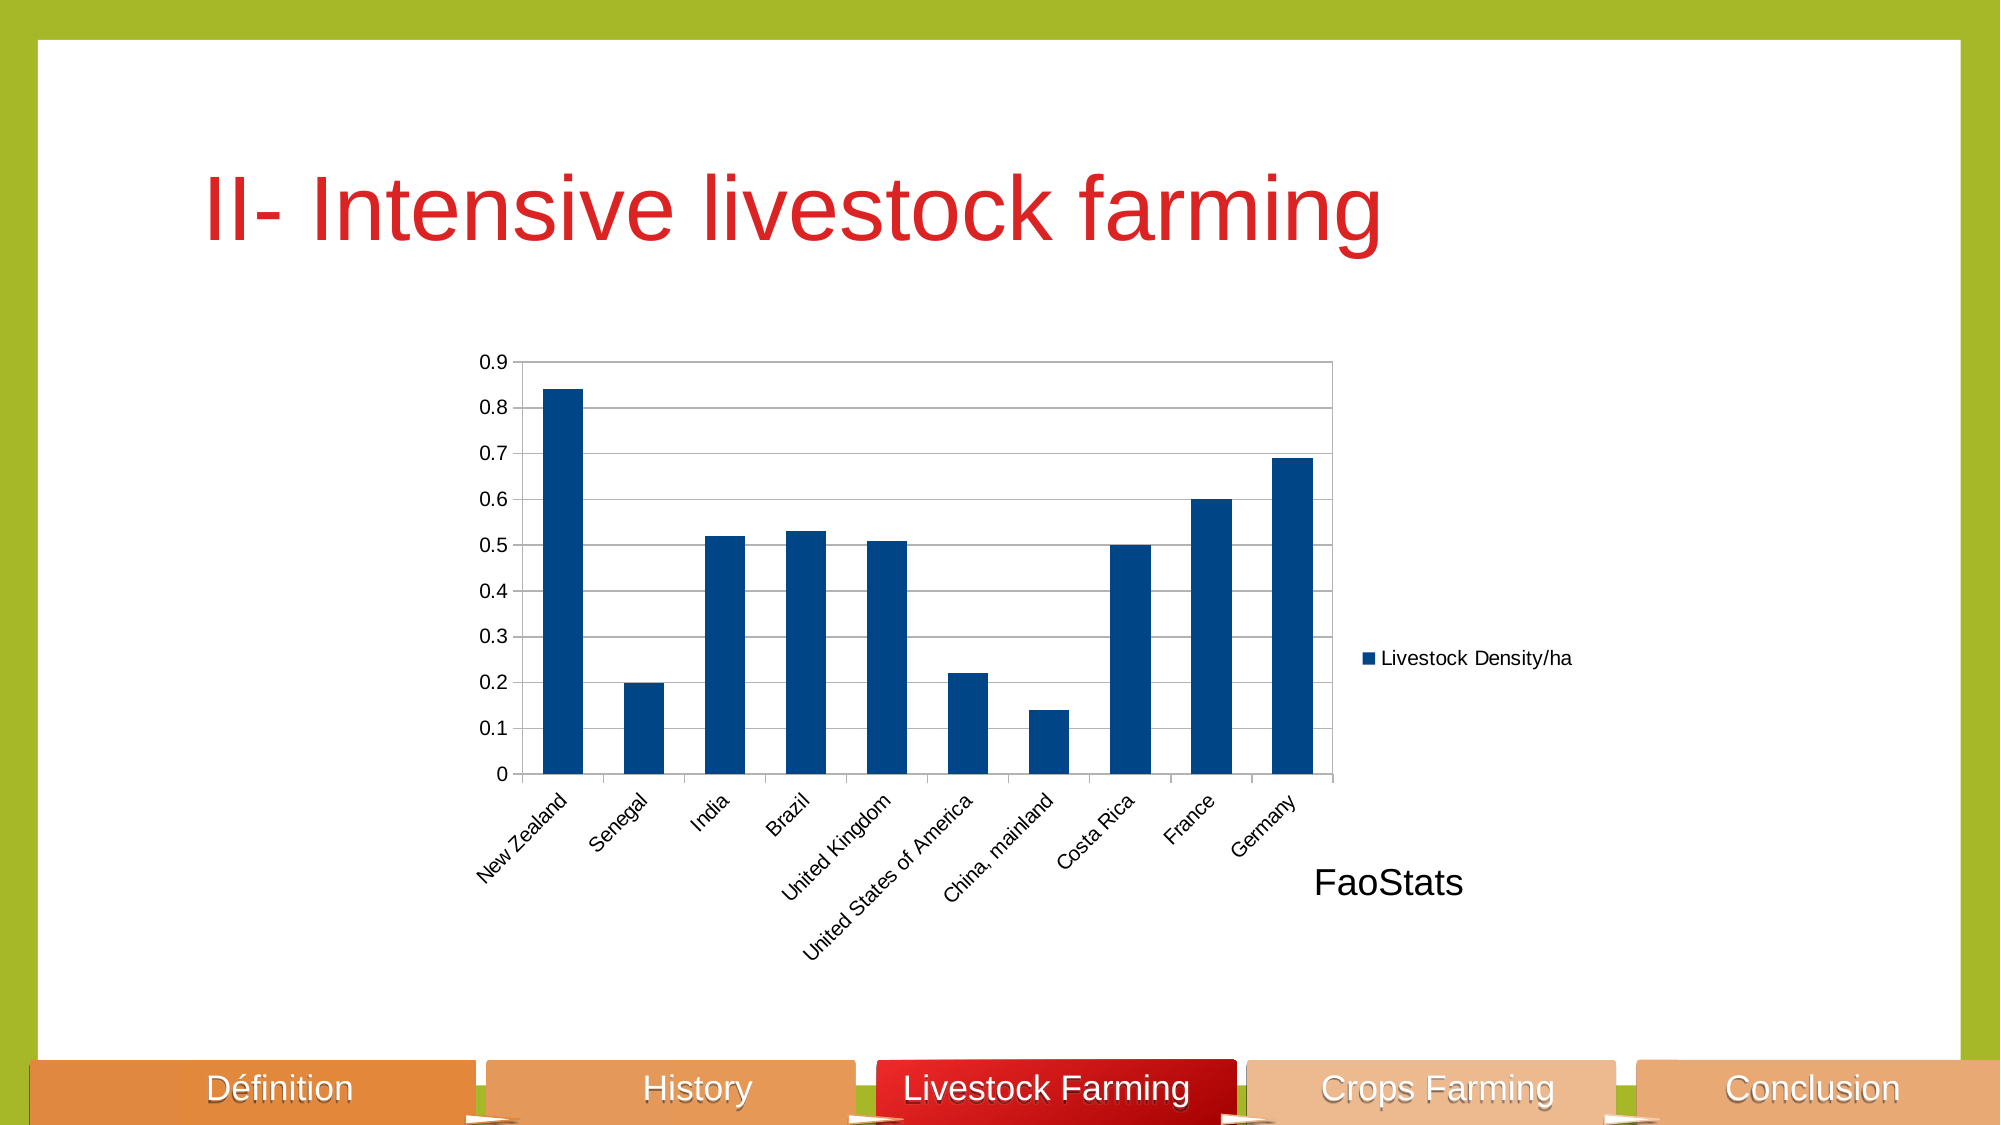

II- Intensive livestock farming

### Chart

| Category | Livestock Density/ha |
|---|---|
| New Zealand | 0.84 |
| Senegal | 0.2 |
| India | 0.52 |
| Brazil | 0.53 |
| United Kingdom | 0.51 |
| United States of America | 0.22 |
| China, mainland | 0.14 |
| Costa Rica | 0.5 |
| France | 0.6 |
| Germany | 0.69 |
FaoStats

Définition

History

Crops Farming

Conclusion
Livestock Farming